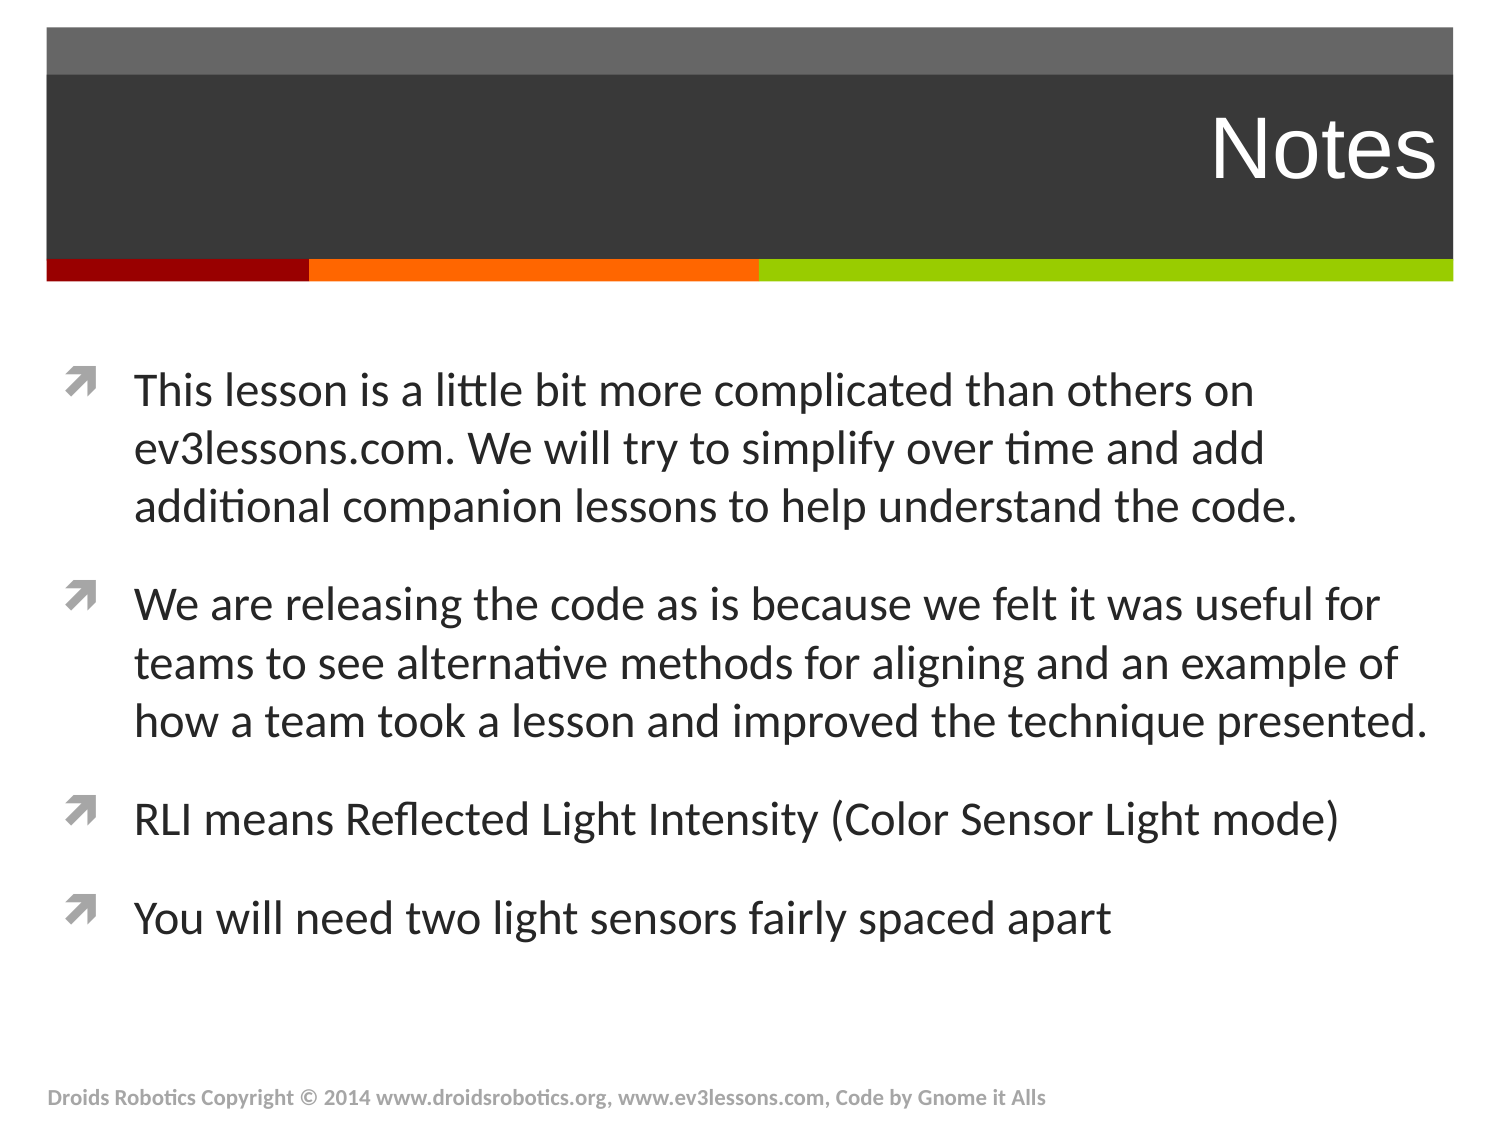

# Notes
This lesson is a little bit more complicated than others on ev3lessons.com. We will try to simplify over time and add additional companion lessons to help understand the code.
We are releasing the code as is because we felt it was useful for teams to see alternative methods for aligning and an example of how a team took a lesson and improved the technique presented.
RLI means Reflected Light Intensity (Color Sensor Light mode)
You will need two light sensors fairly spaced apart
Droids Robotics Copyright © 2014 www.droidsrobotics.org, www.ev3lessons.com, Code by Gnome it Alls